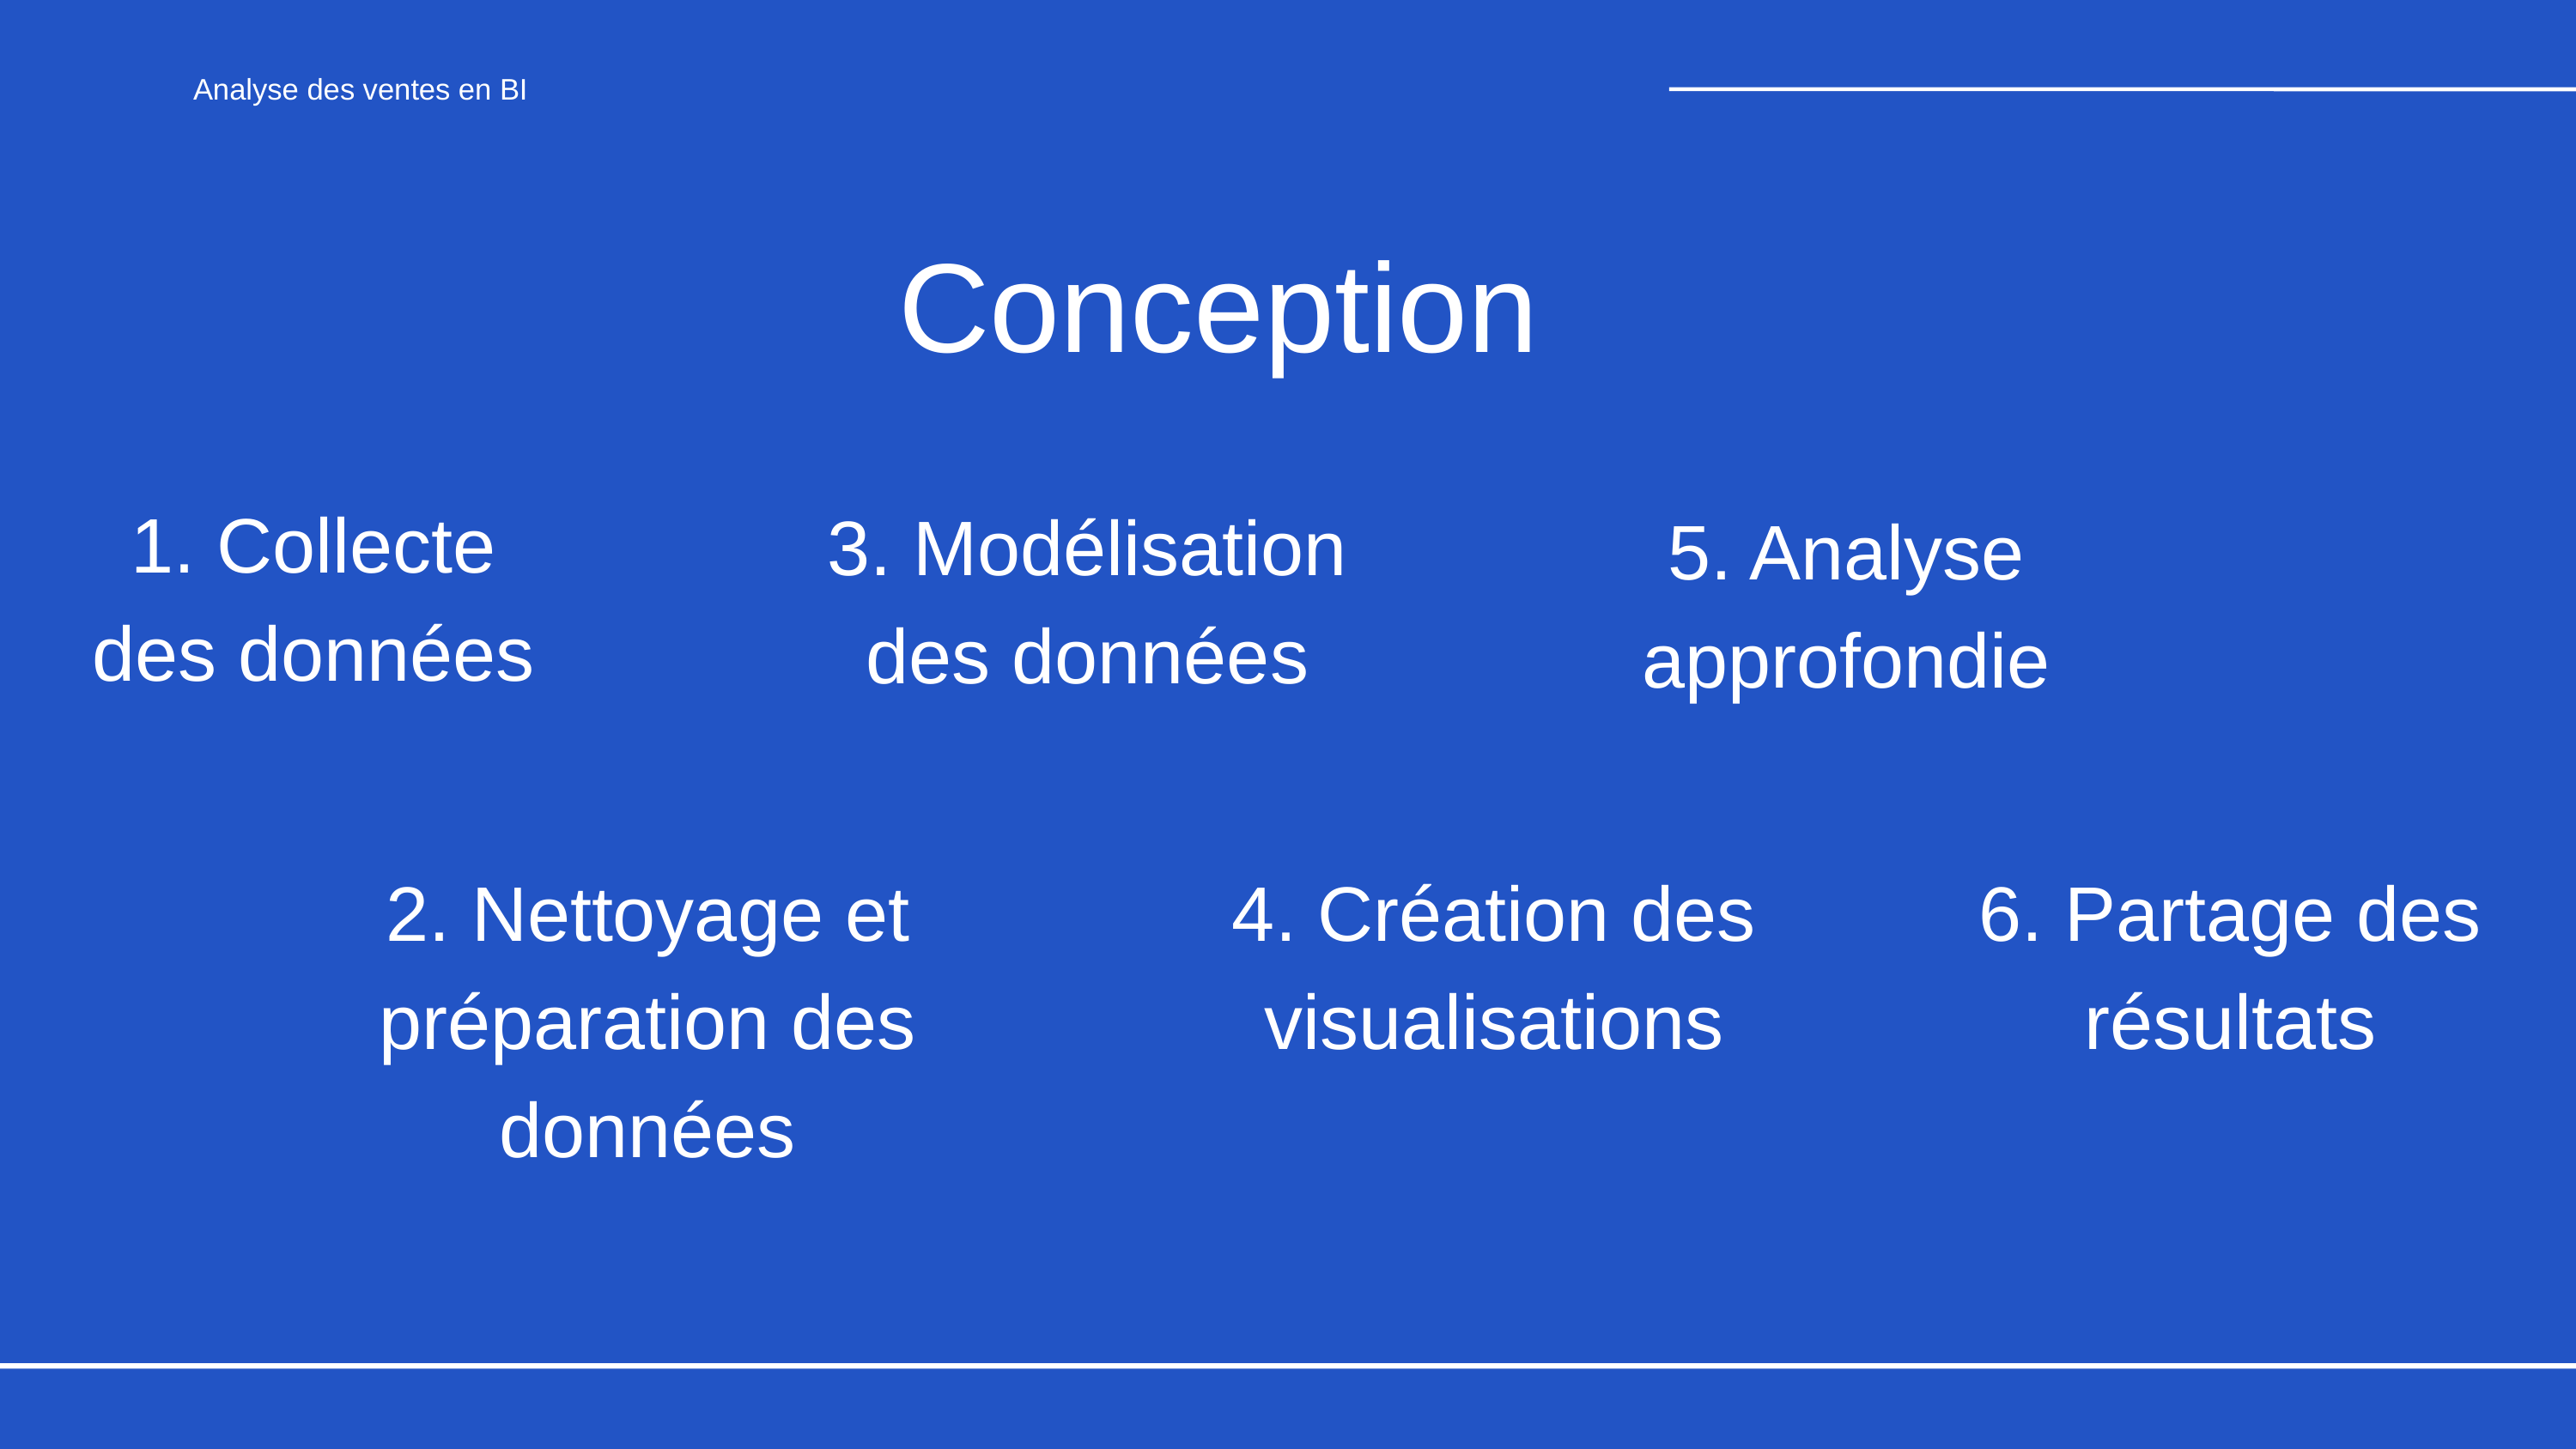

Analyse des ventes en BI

Conception
1. Collecte des données
3. Modélisation des données
5. Analyse approfondie
2. Nettoyage et préparation des données
4. Création des visualisations
6. Partage des résultats